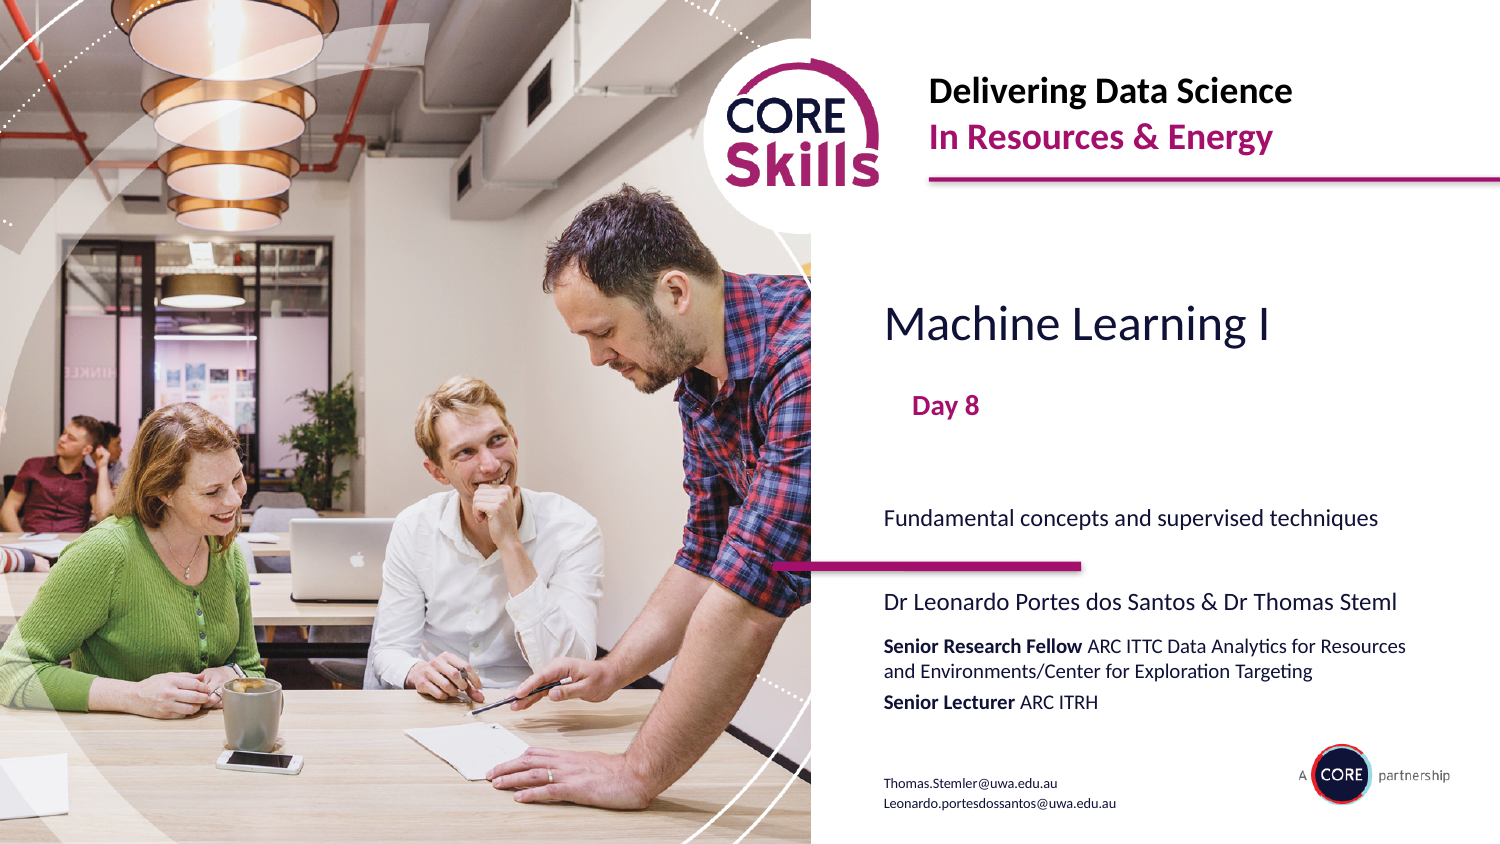

Machine Learning I
Day 8
Fundamental concepts and supervised techniques
Dr Leonardo Portes dos Santos & Dr Thomas Steml
Senior Research Fellow ARC ITTC Data Analytics for Resources and Environments/Center for Exploration Targeting
Senior Lecturer ARC ITRH
Thomas.Stemler@uwa.edu.au
Leonardo.portesdossantos@uwa.edu.au